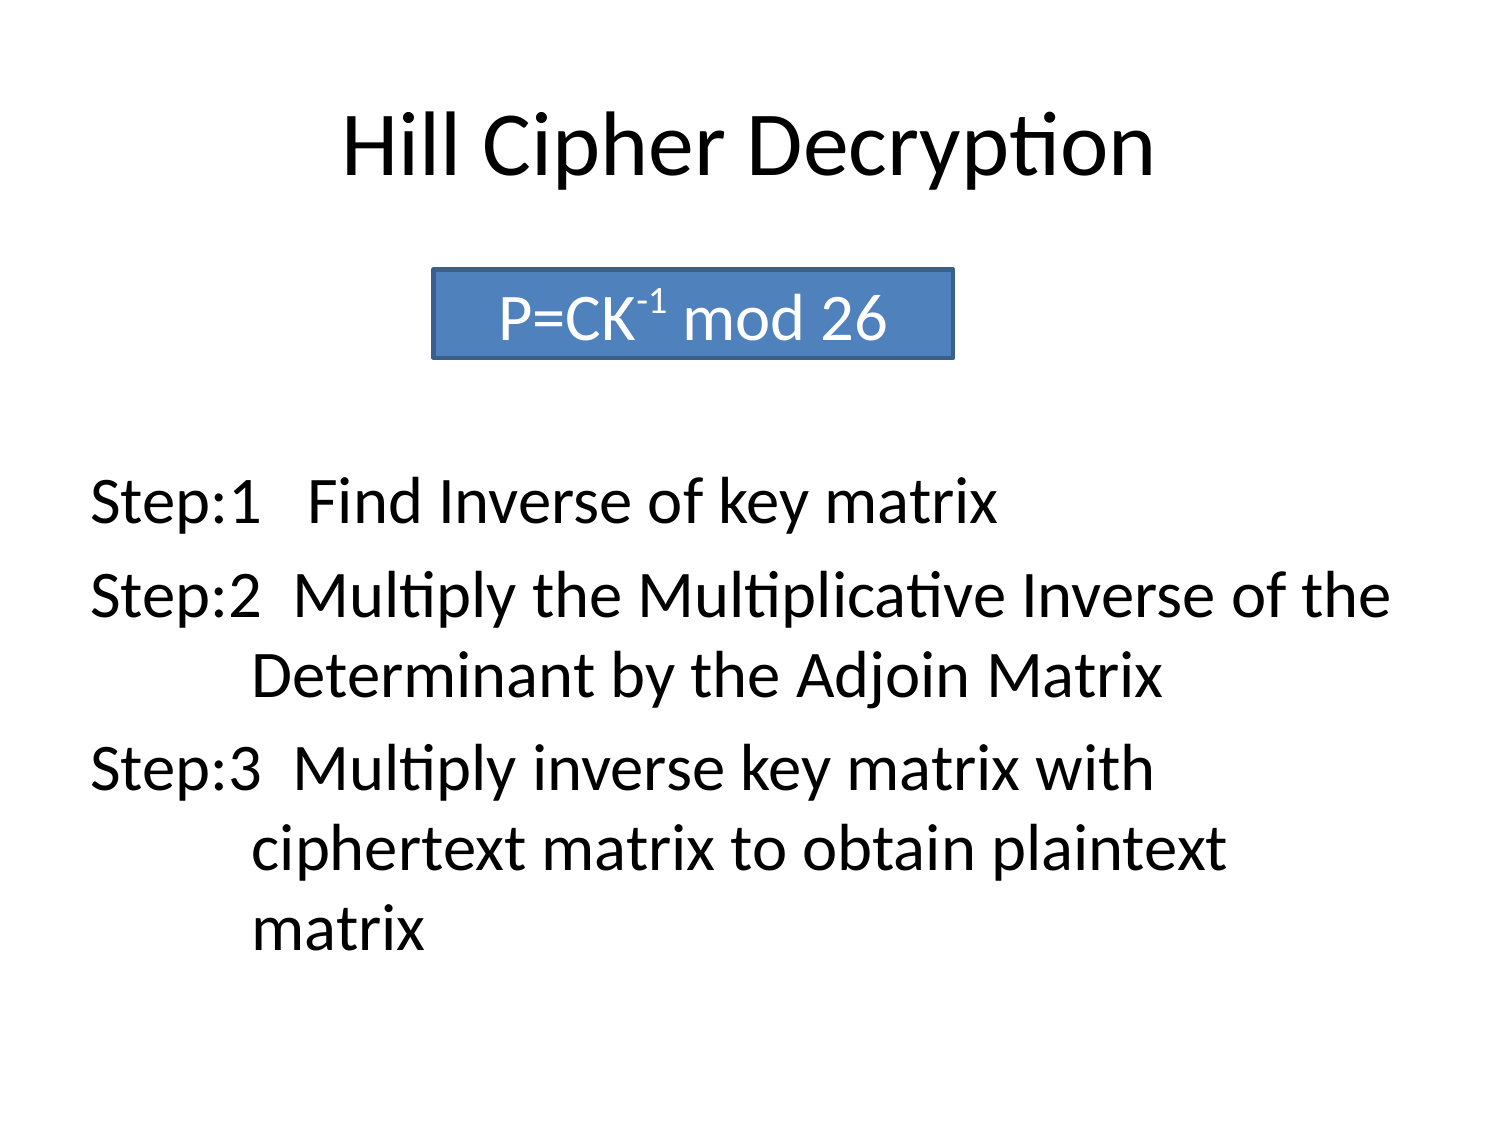

# Hill Cipher Decryption

Step:1   Find Inverse of key matrix
Step:2  Multiply the Multiplicative Inverse of the Determinant by the Adjoin Matrix
Step:3  Multiply inverse key matrix with ciphertext matrix to obtain plaintext matrix
P=CK-1 mod 26